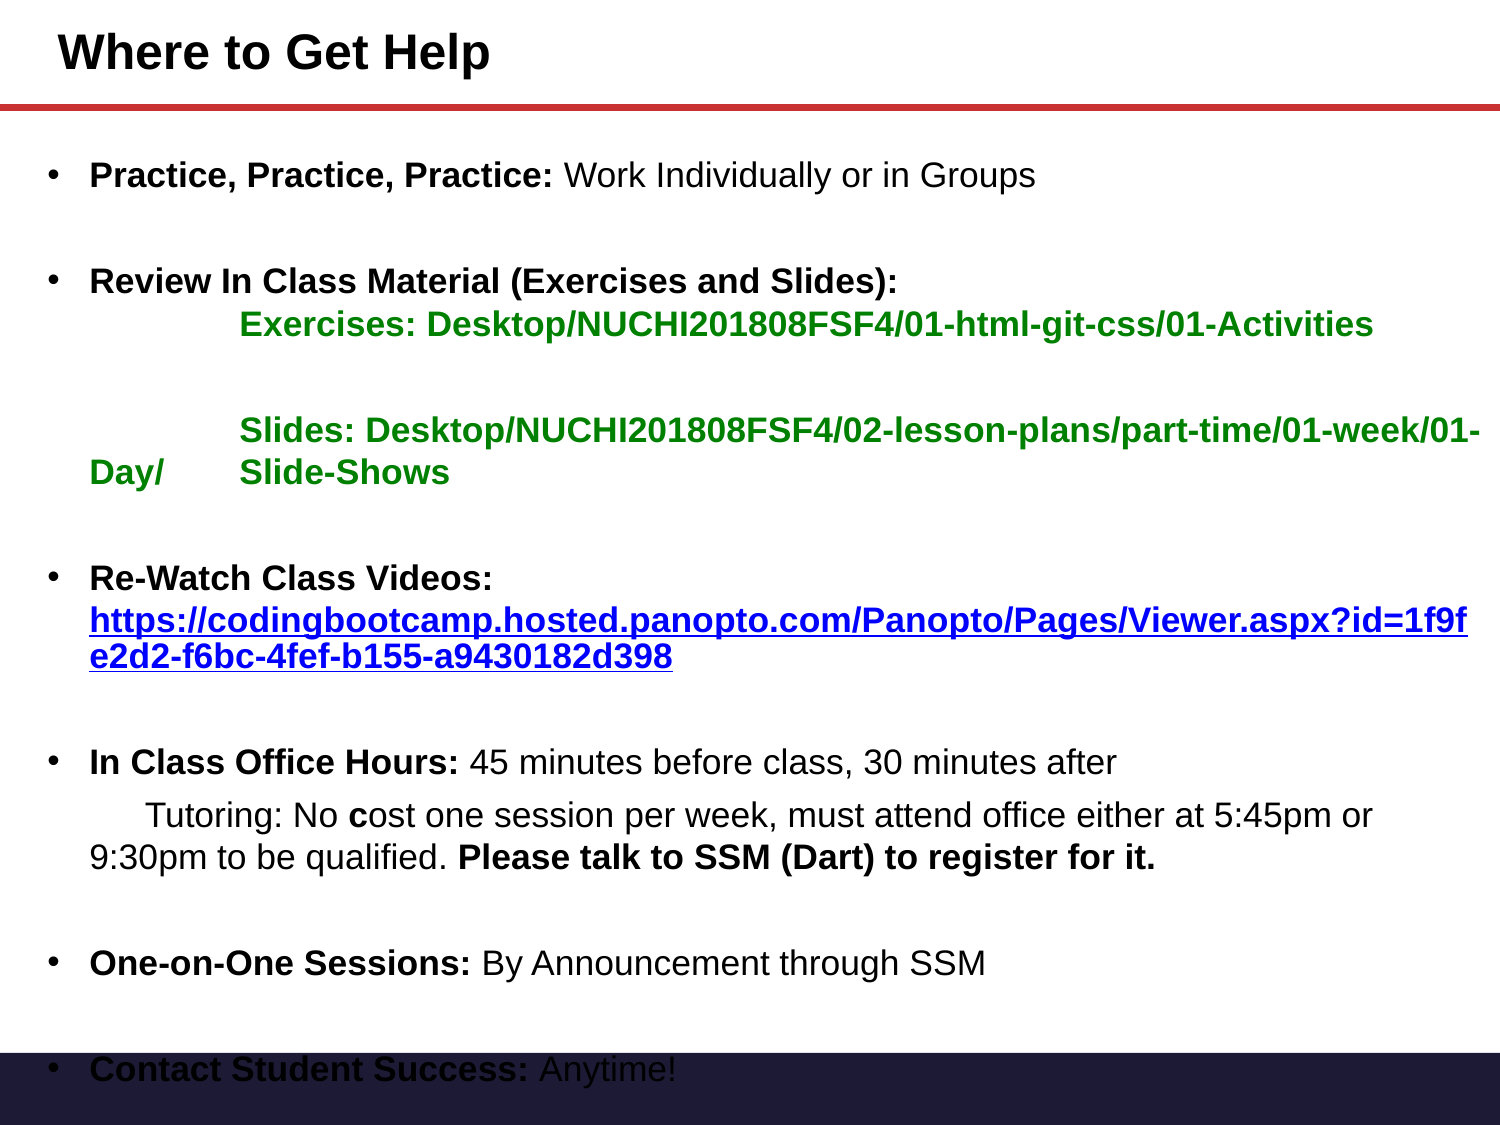

# Where to Get Help
Practice, Practice, Practice: Work Individually or in Groups

Review In Class Material (Exercises and Slides):
	Exercises: Desktop/NUCHI201808FSF4/01-html-git-css/01-Activities

		Slides: Desktop/NUCHI201808FSF4/02-lesson-plans/part-time/01-week/01-Day/ 	Slide-Shows

Re-Watch Class Videos:
https://codingbootcamp.hosted.panopto.com/Panopto/Pages/Viewer.aspx?id=1f9fe2d2-f6bc-4fef-b155-a9430182d398

In Class Office Hours: 45 minutes before class, 30 minutes after
          Tutoring: No cost one session per week, must attend office either at 5:45pm or 	9:30pm to be qualified. Please talk to SSM (Dart) to register for it.

One-on-One Sessions: By Announcement through SSM

Contact Student Success: Anytime!